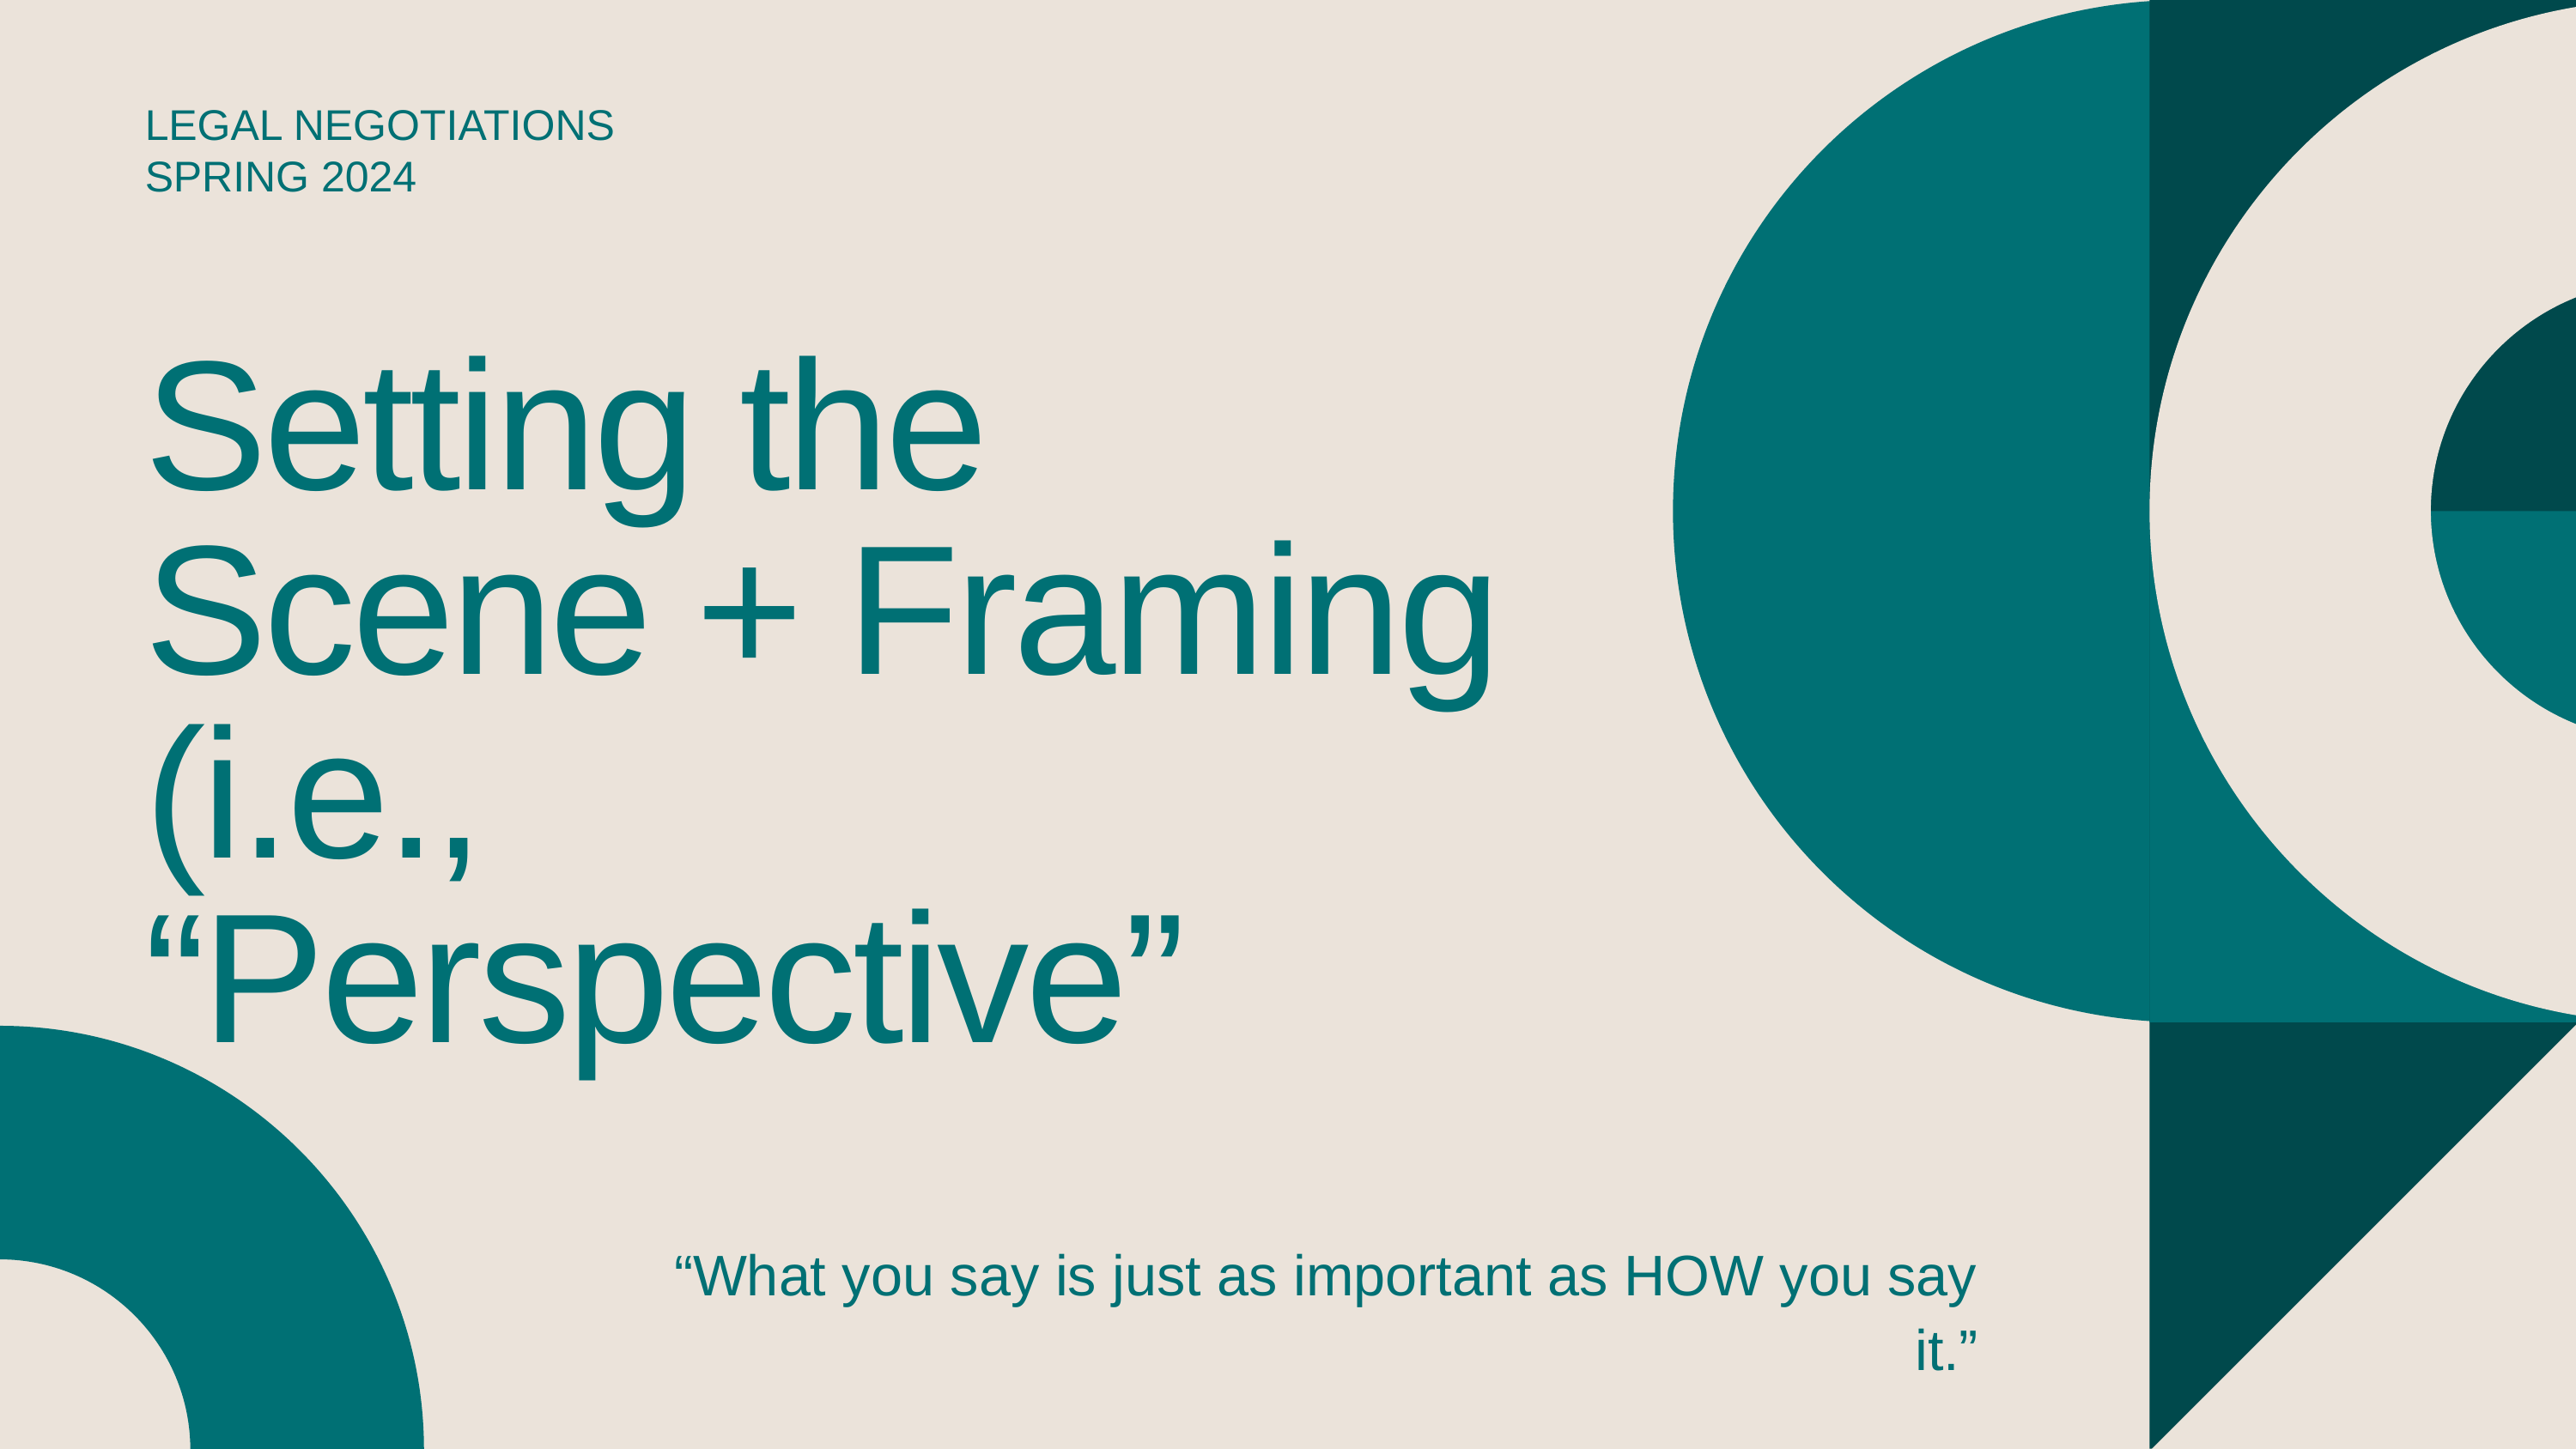

LEGAL NEGOTIATIONS
SPRING 2024
Setting the Scene + Framing (i.e., “Perspective”

“What you say is just as important as HOW you say it.”